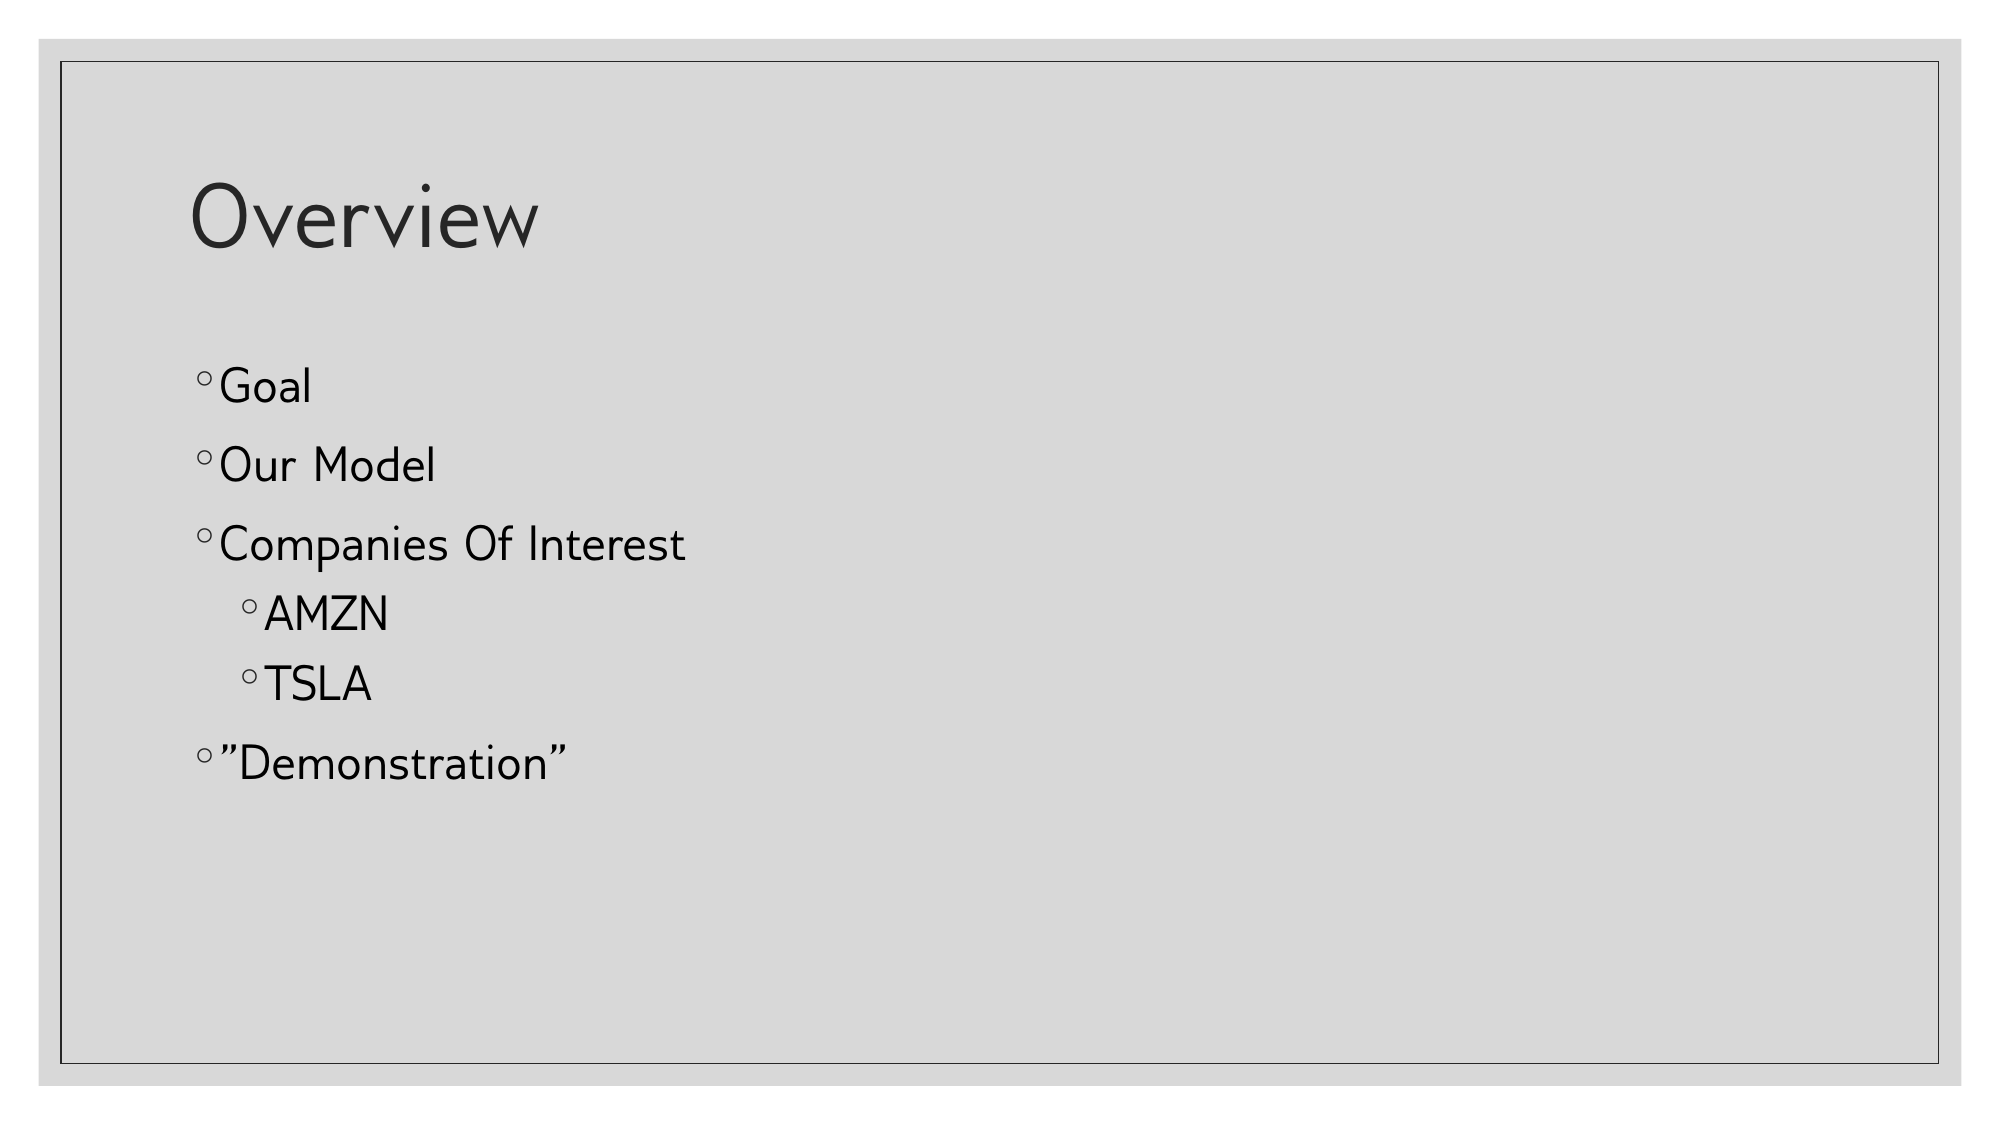

# Overview
Goal
Our Model
Companies Of Interest
AMZN
TSLA
”Demonstration”